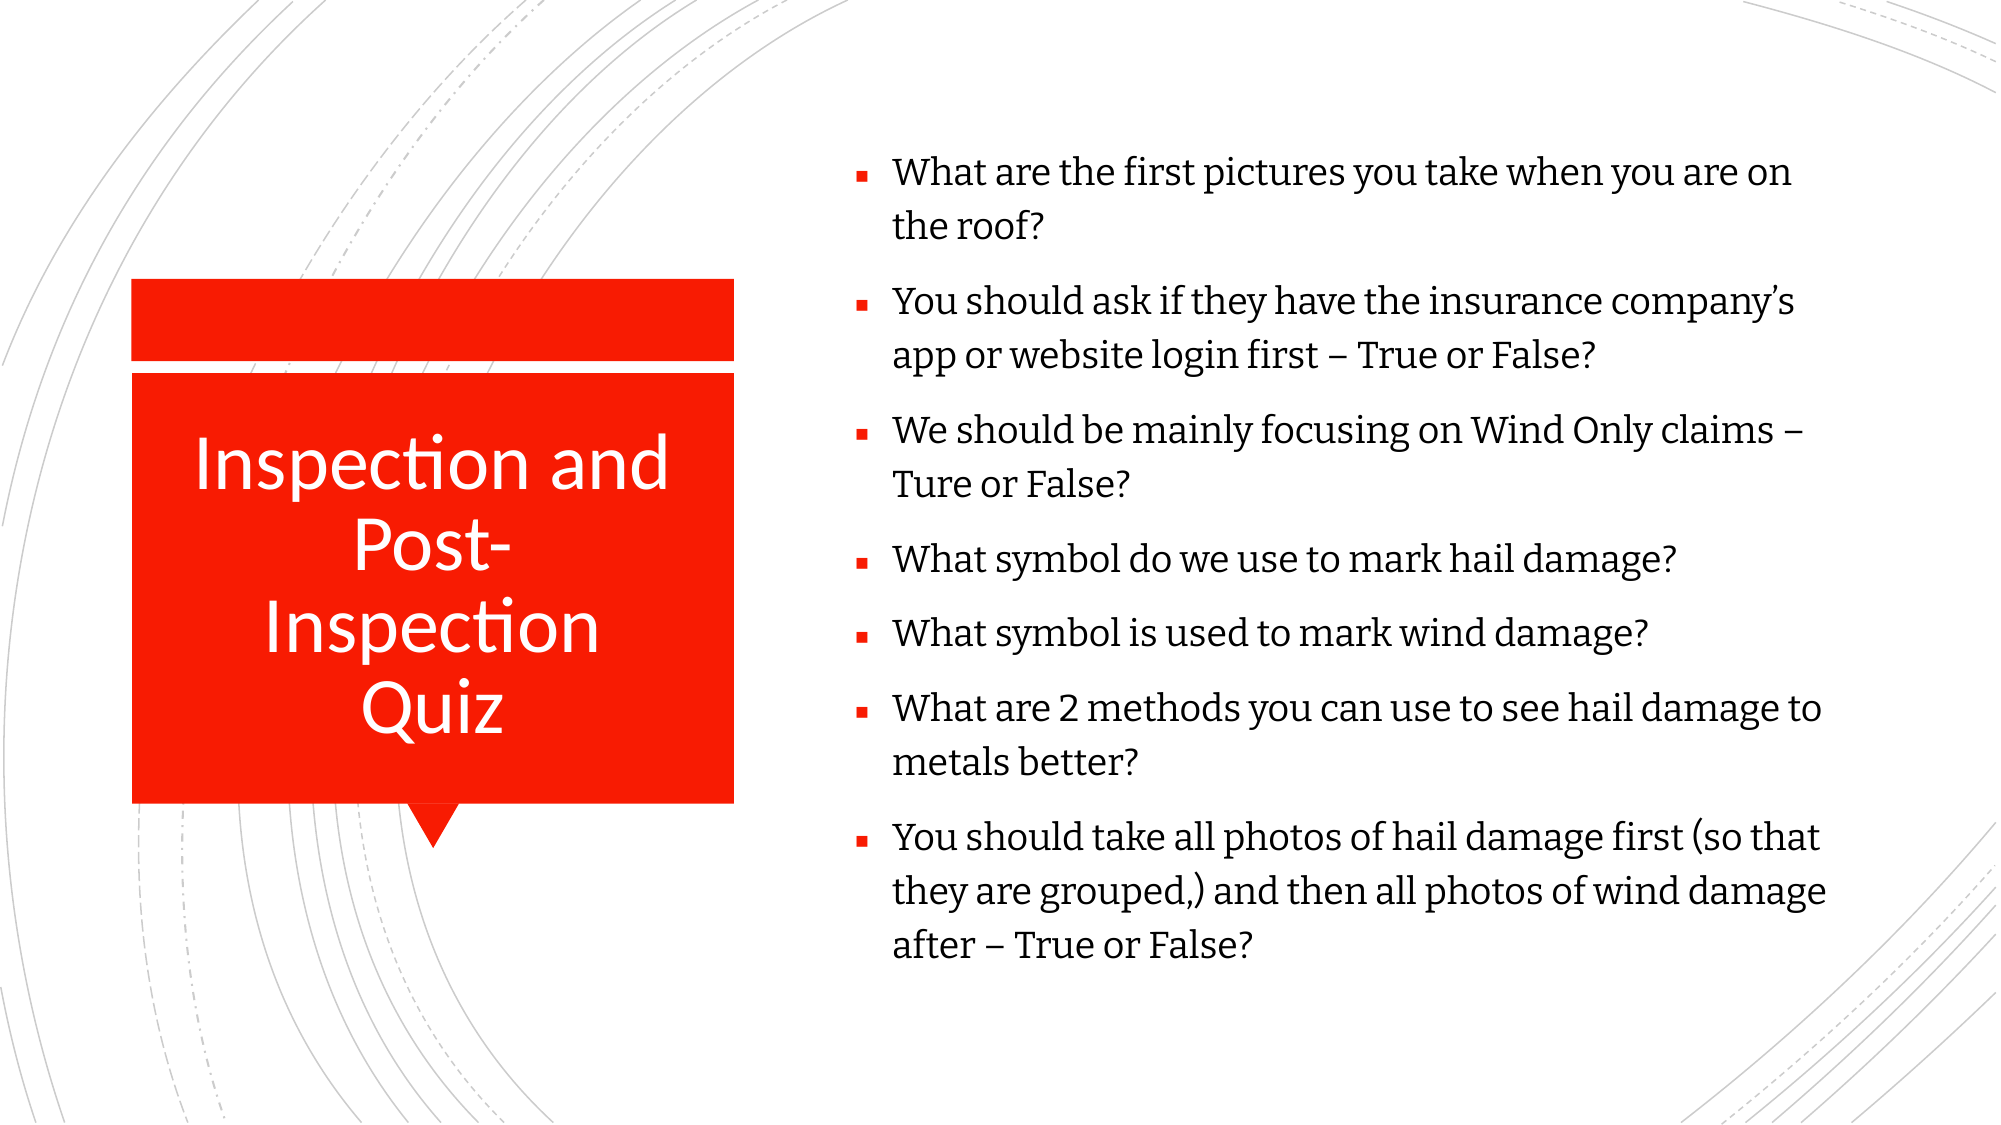

What are the first pictures you take when you are on the roof?
You should ask if they have the insurance company’s app or website login first – True or False?
We should be mainly focusing on Wind Only claims – Ture or False?
What symbol do we use to mark hail damage?
What symbol is used to mark wind damage?
What are 2 methods you can use to see hail damage to metals better?
You should take all photos of hail damage first (so that they are grouped,) and then all photos of wind damage after – True or False?

# Inspection and Post-Inspection Quiz